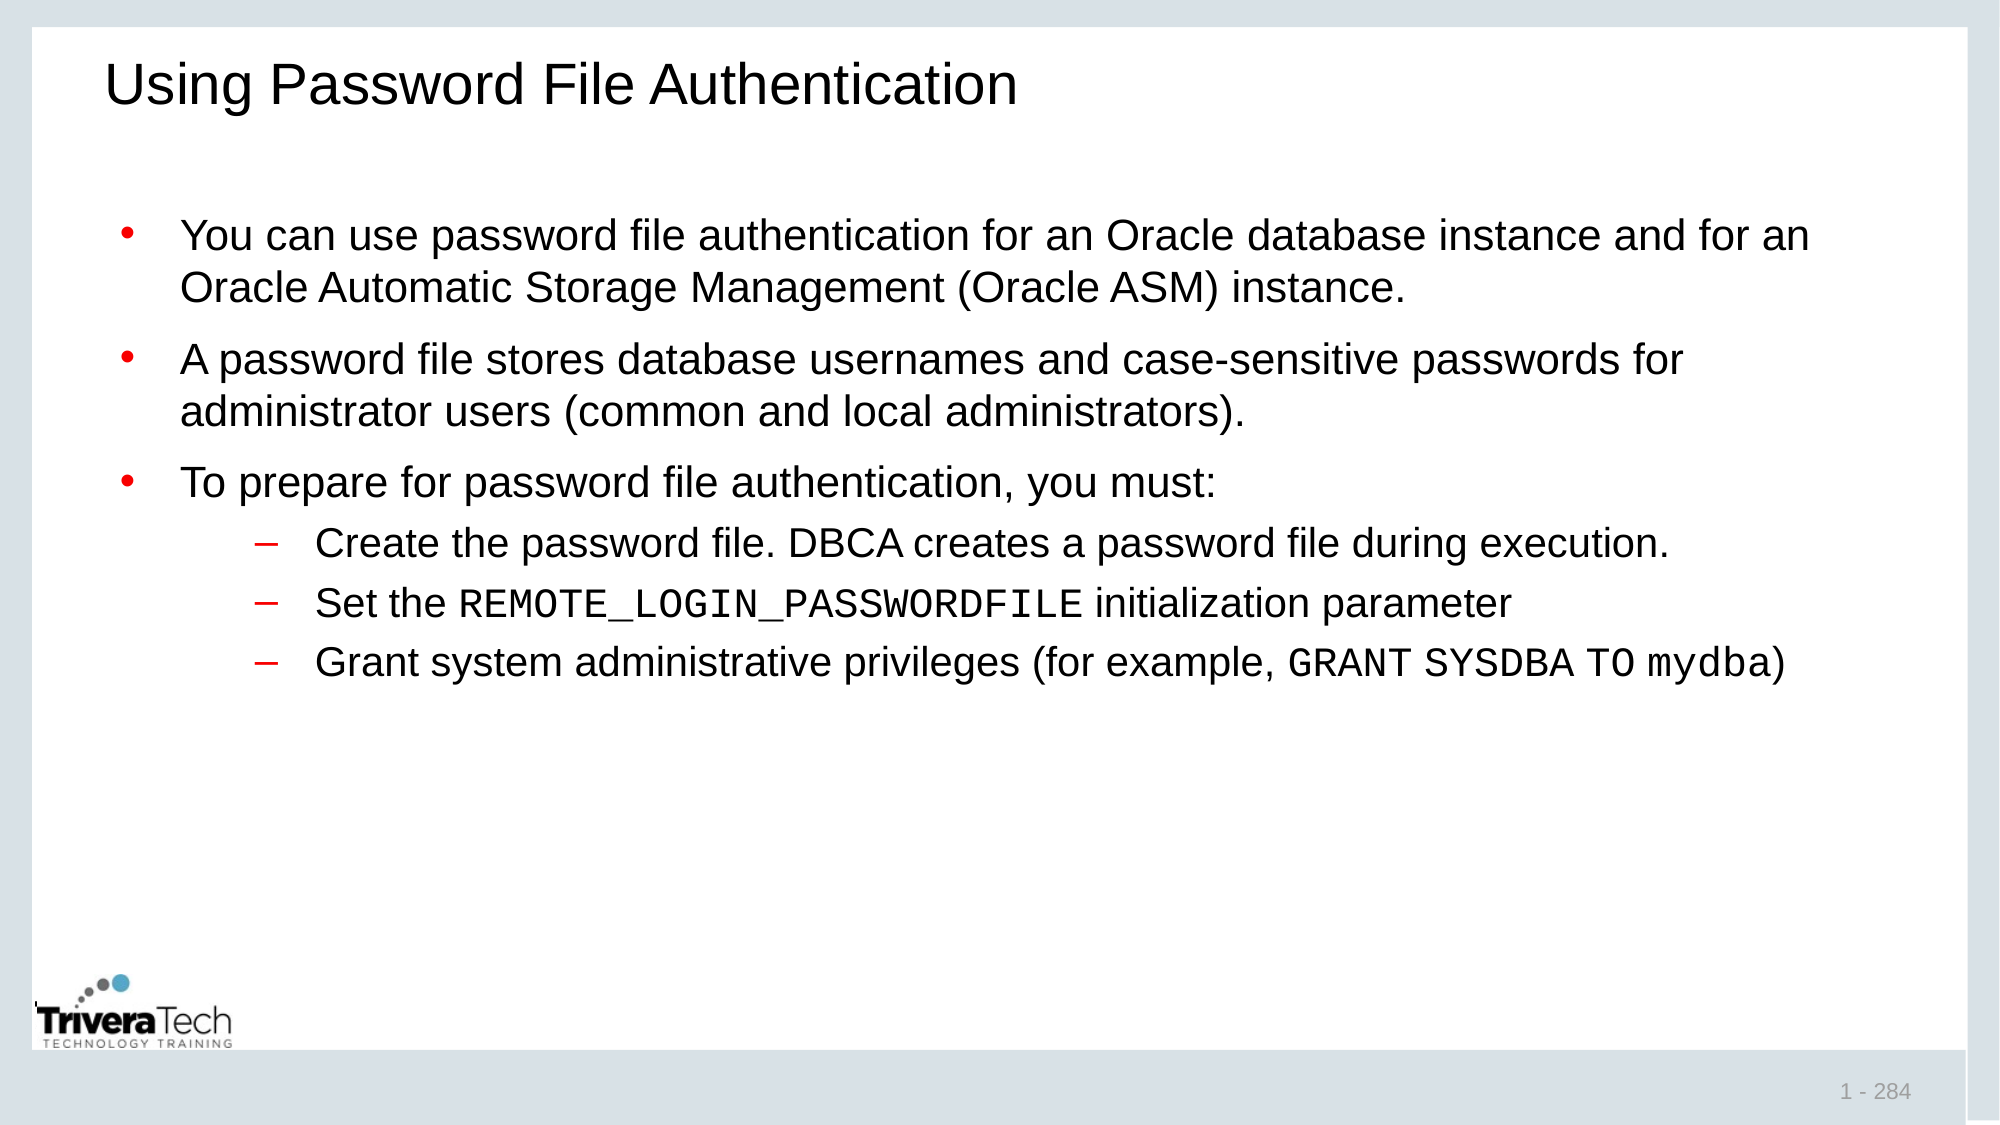

# Using Password File Authentication
You can use password file authentication for an Oracle database instance and for an Oracle Automatic Storage Management (Oracle ASM) instance.
A password file stores database usernames and case-sensitive passwords for administrator users (common and local administrators).
To prepare for password file authentication, you must:
Create the password file. DBCA creates a password file during execution.
Set the REMOTE_LOGIN_PASSWORDFILE initialization parameter
Grant system administrative privileges (for example, GRANT SYSDBA TO mydba)